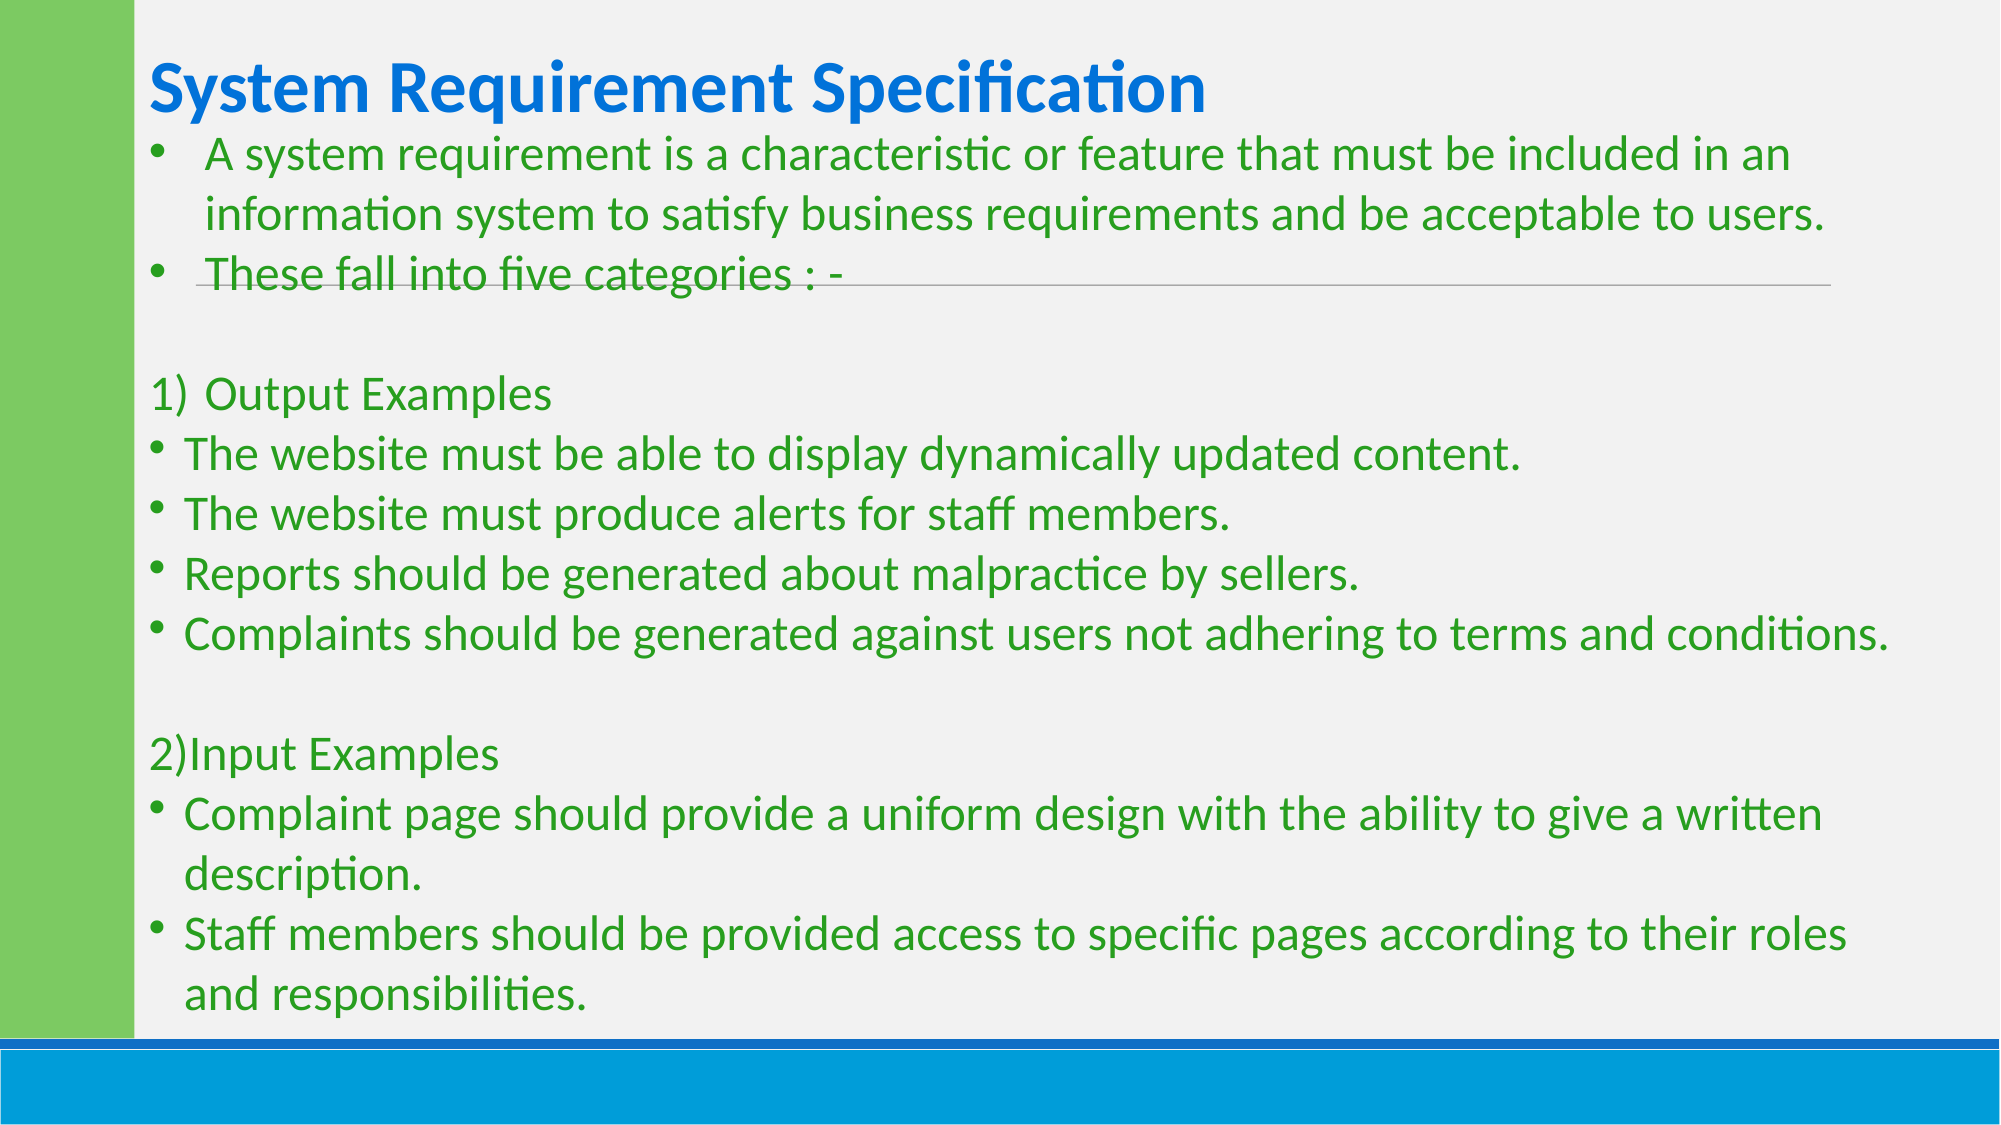

System Requirement Specification

A system requirement is a characteristic or feature that must be included in an information system to satisfy business requirements and be acceptable to users.
These fall into five categories : -

Output Examples
The website must be able to display dynamically updated content.
The website must produce alerts for staff members.
Reports should be generated about malpractice by sellers.
Complaints should be generated against users not adhering to terms and conditions.

Input Examples
Complaint page should provide a uniform design with the ability to give a written description.
Staff members should be provided access to specific pages according to their roles and responsibilities.